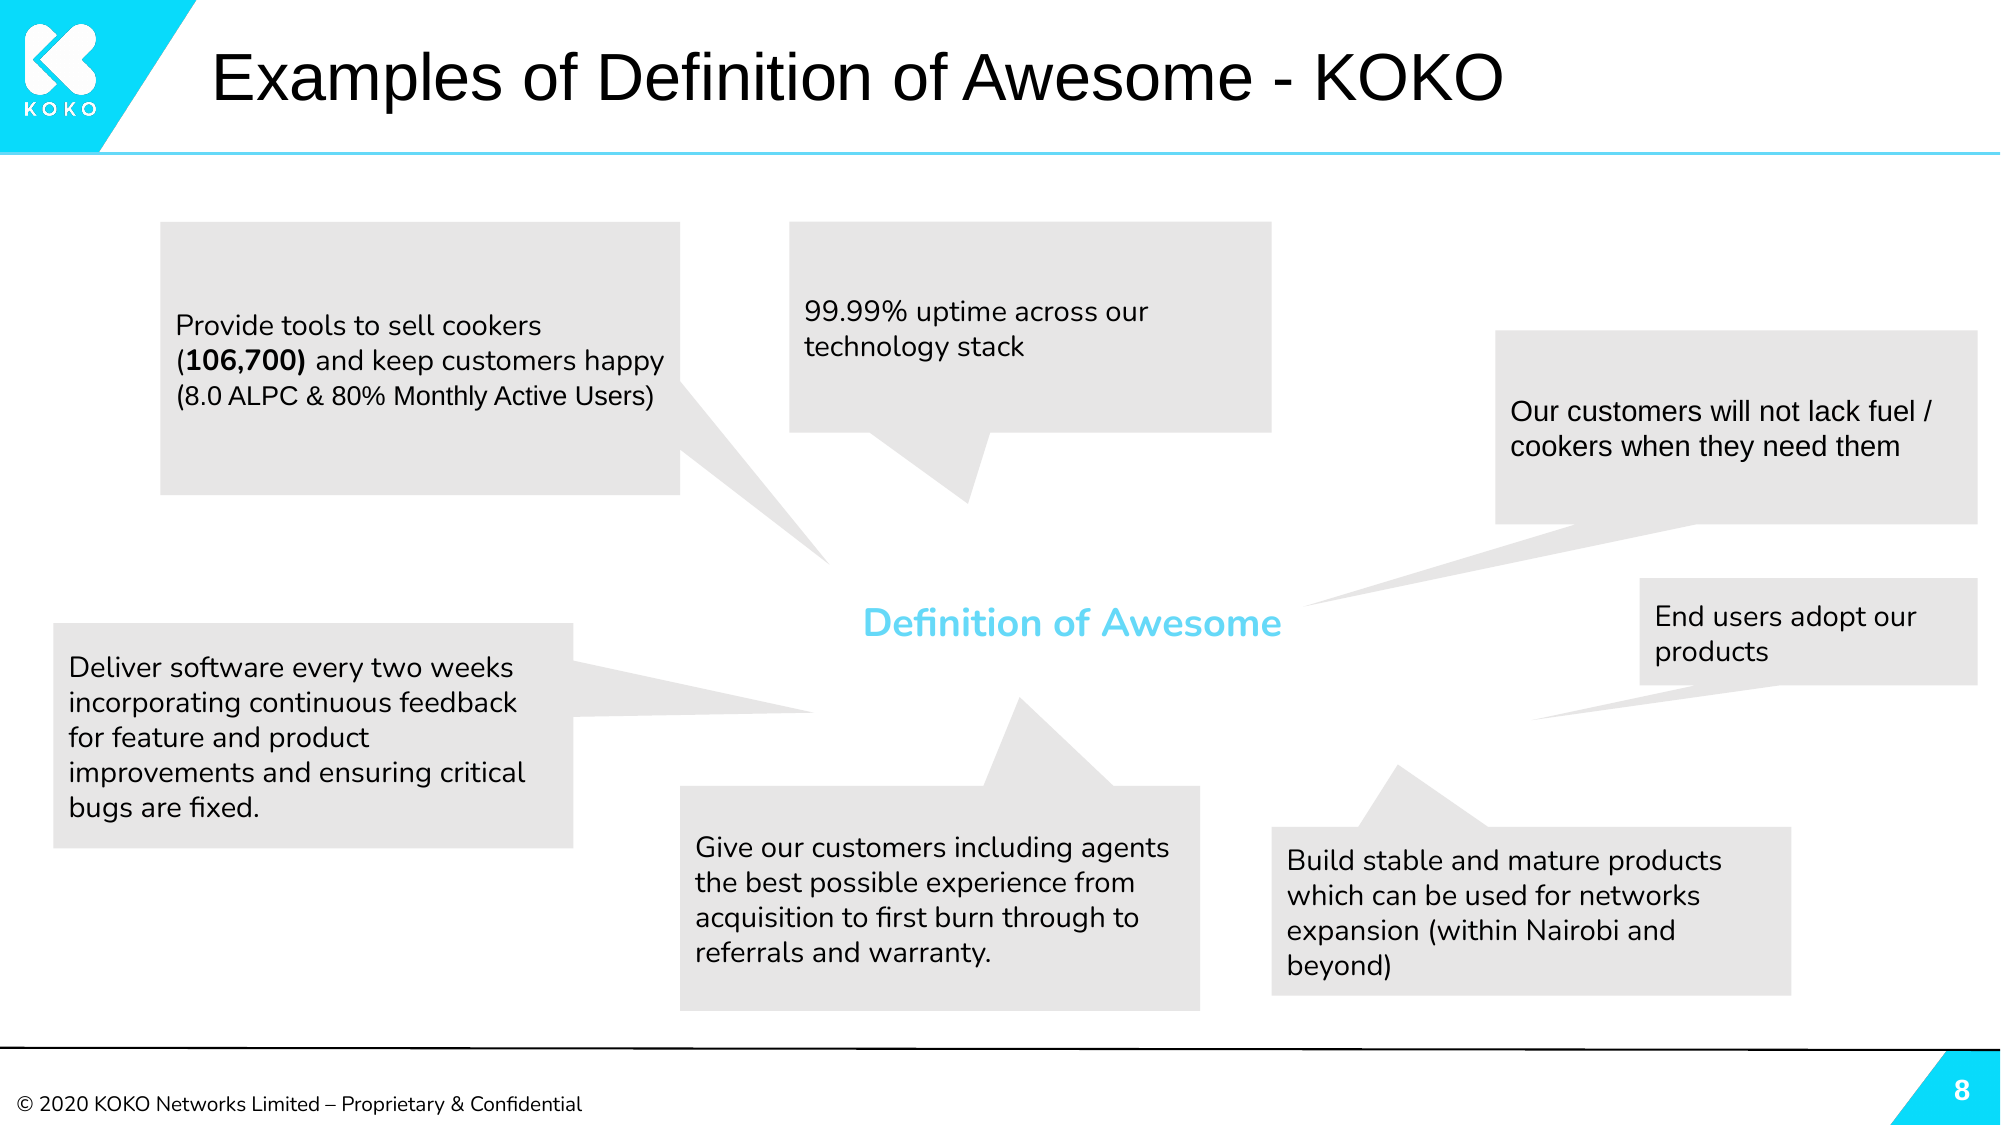

# Examples of Definition of Awesome - KOKO
Provide tools to sell cookers (106,700) and keep customers happy (8.0 ALPC & 80% Monthly Active Users)
99.99% uptime across our technology stack
Our customers will not lack fuel / cookers when they need them
End users adopt our products
Definition of Awesome
Deliver software every two weeks incorporating continuous feedback for feature and product improvements and ensuring critical bugs are fixed.
Give our customers including agents the best possible experience from acquisition to first burn through to referrals and warranty.
Build stable and mature products which can be used for networks expansion (within Nairobi and beyond)
8